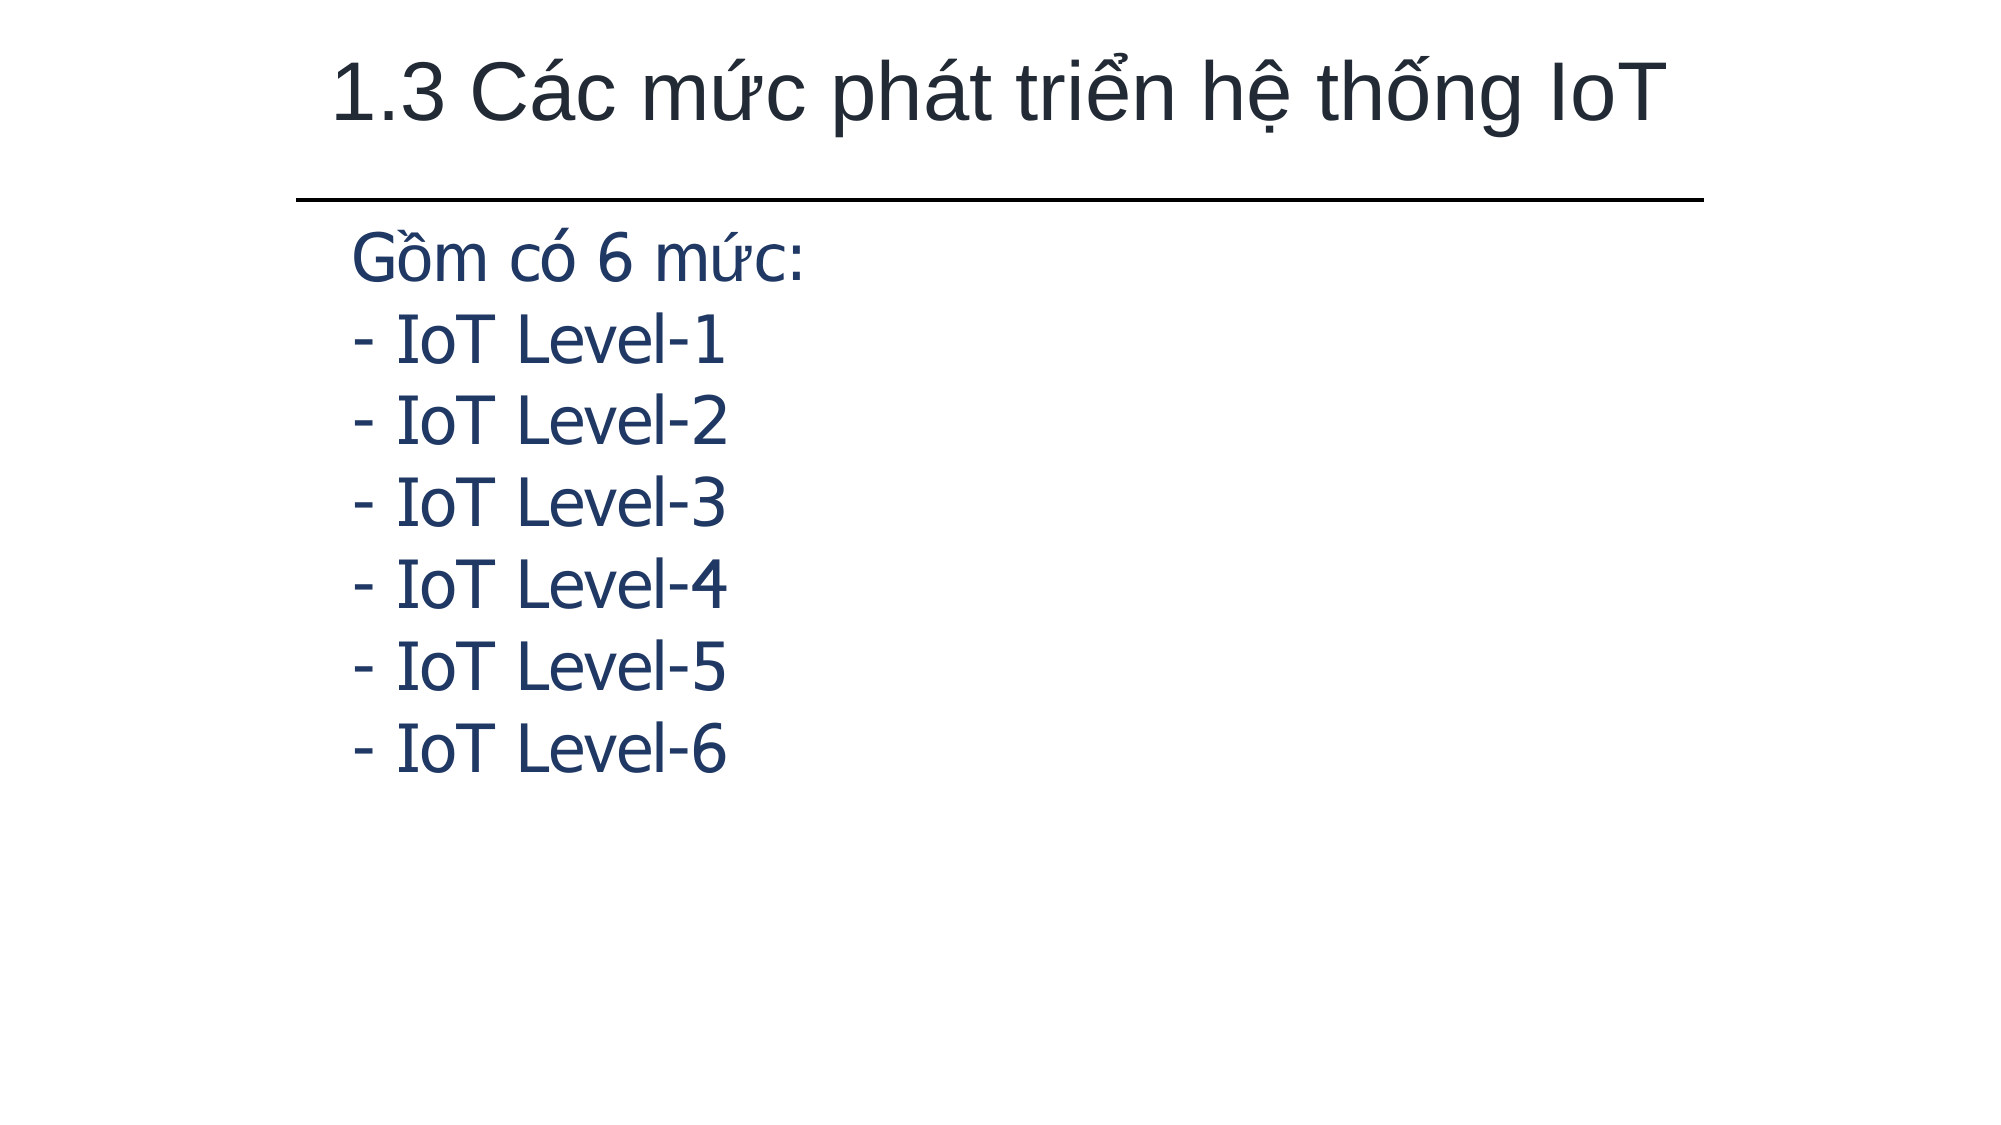

# 1.3 Các mức phát triển hệ thống IoT
Gồm có 6 mức:
- IoT Level-1
- IoT Level-2
- IoT Level-3
- IoT Level-4
- IoT Level-5
- IoT Level-6